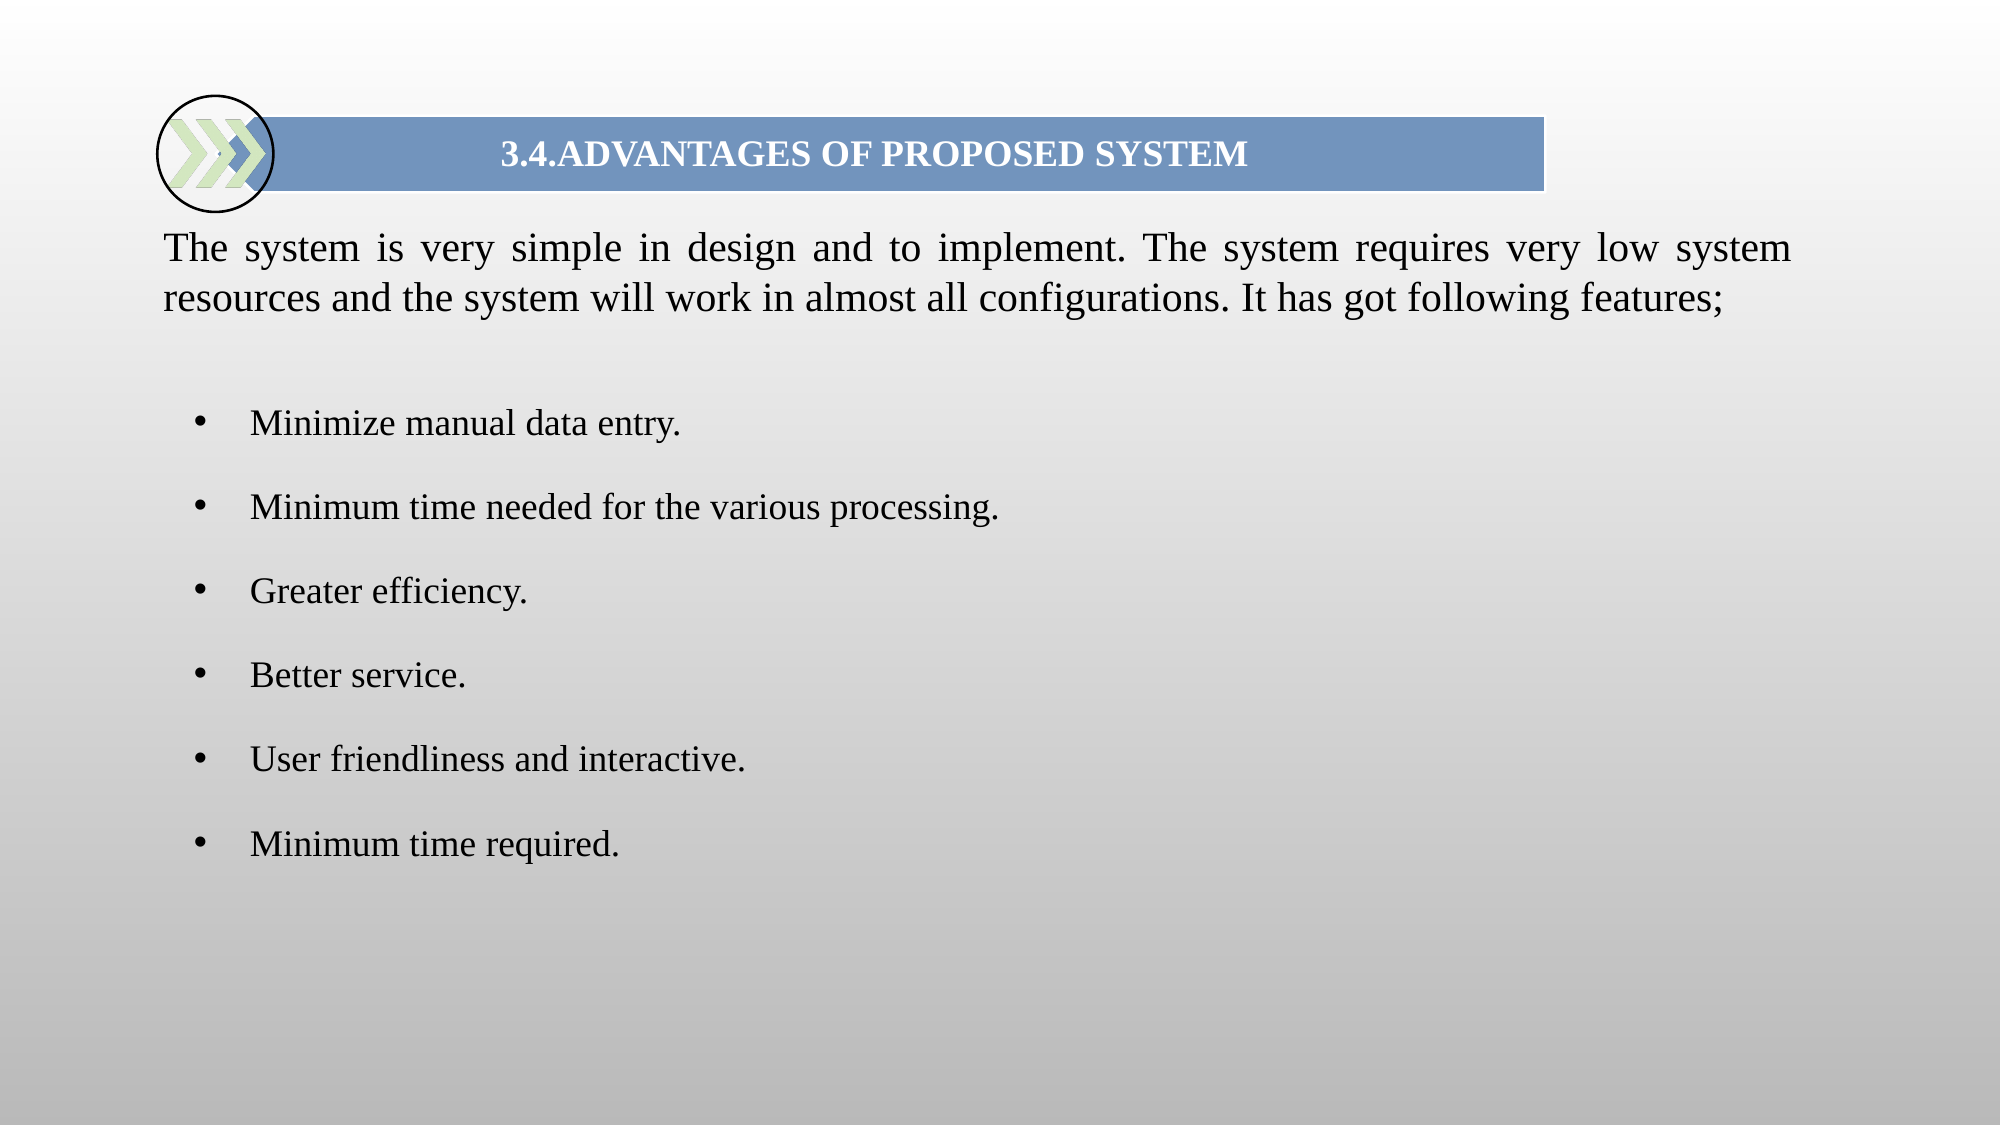

3.4.ADVANTAGES OF PROPOSED SYSTEM
The system is very simple in design and to implement. The system requires very low system resources and the system will work in almost all configurations. It has got following features;
Minimize manual data entry.
Minimum time needed for the various processing.
Greater efficiency.
Better service.
User friendliness and interactive.
Minimum time required.